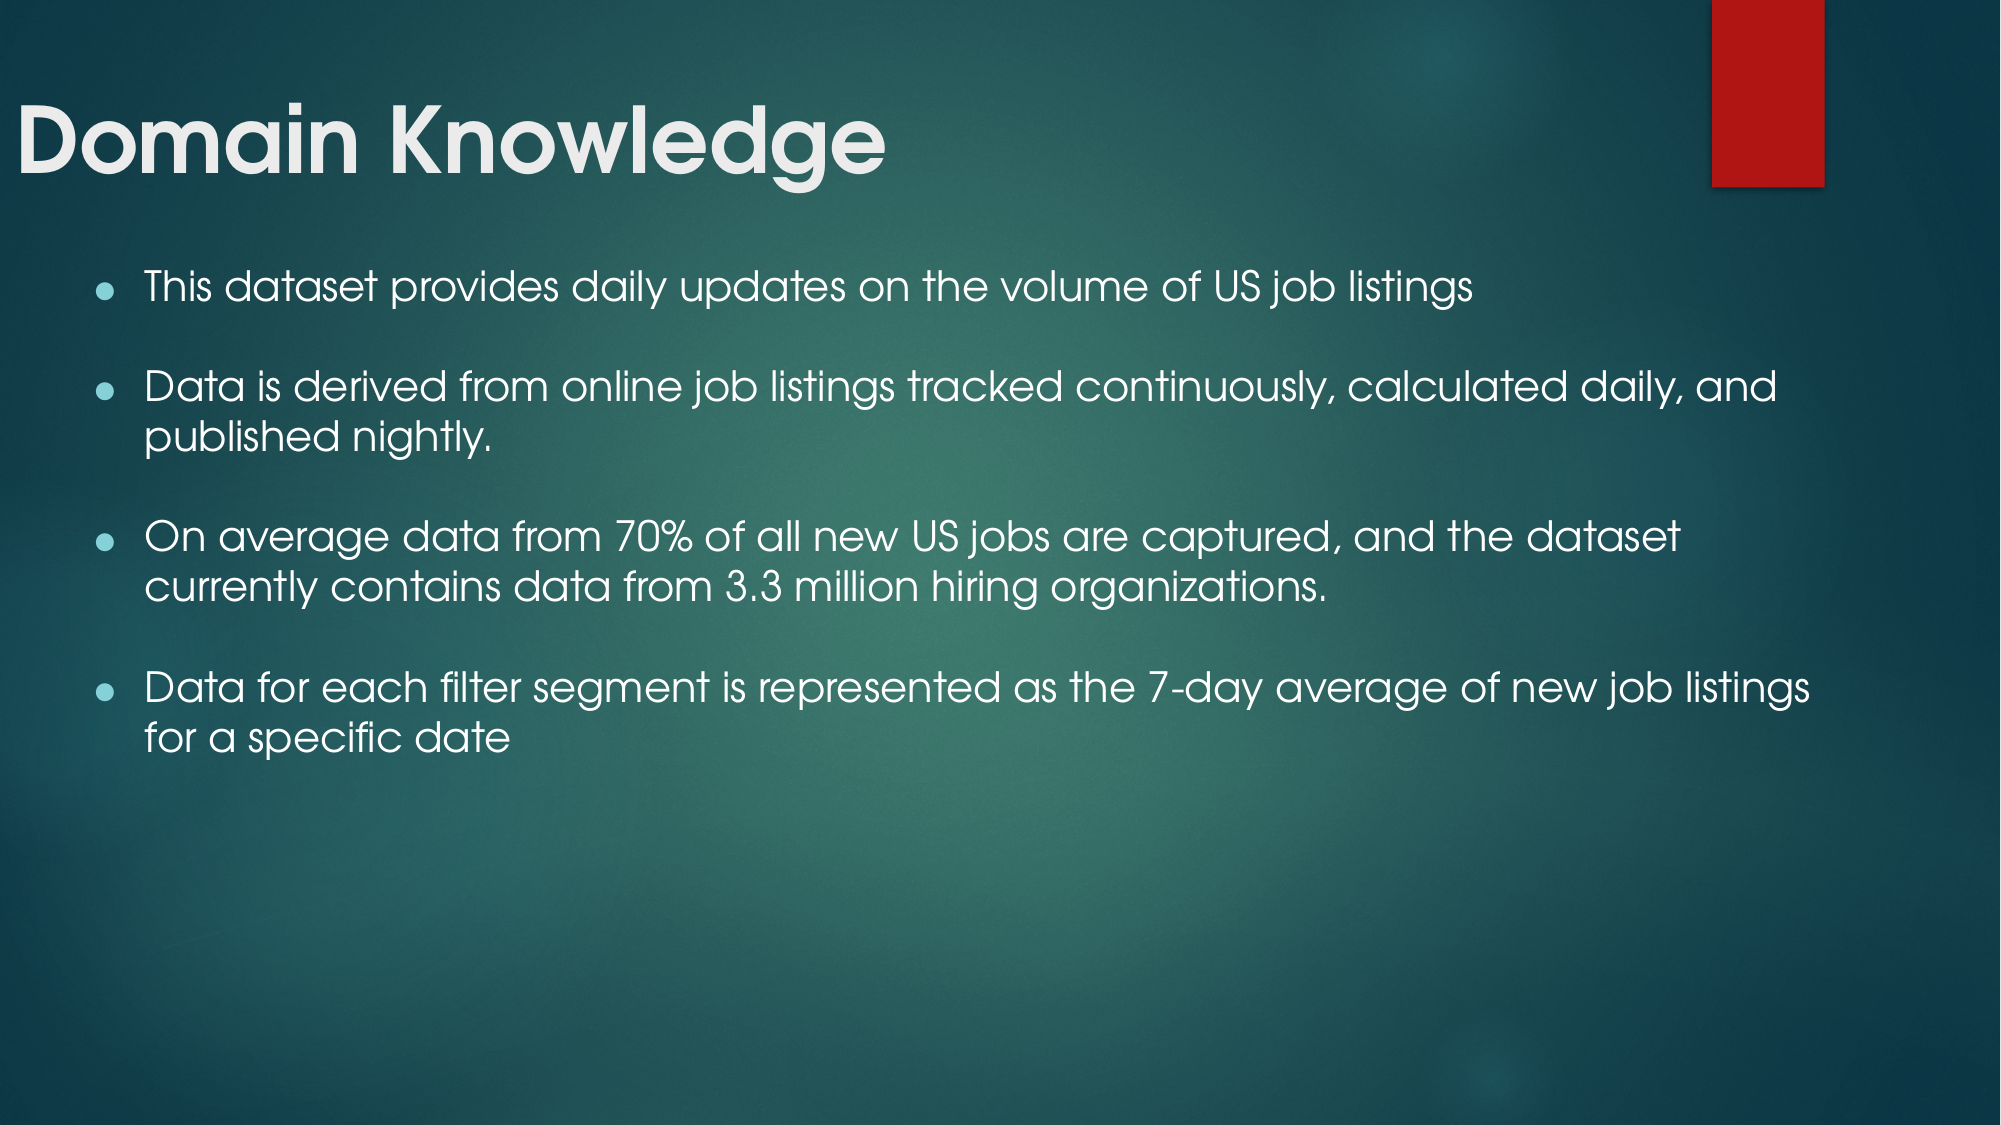

# Domain Knowledge
This dataset provides daily updates on the volume of US job listings

Data is derived from online job listings tracked continuously, calculated daily, and published nightly.

On average data from 70% of all new US jobs are captured, and the dataset currently contains data from 3.3 million hiring organizations.

Data for each filter segment is represented as the 7-day average of new job listings for a specific date